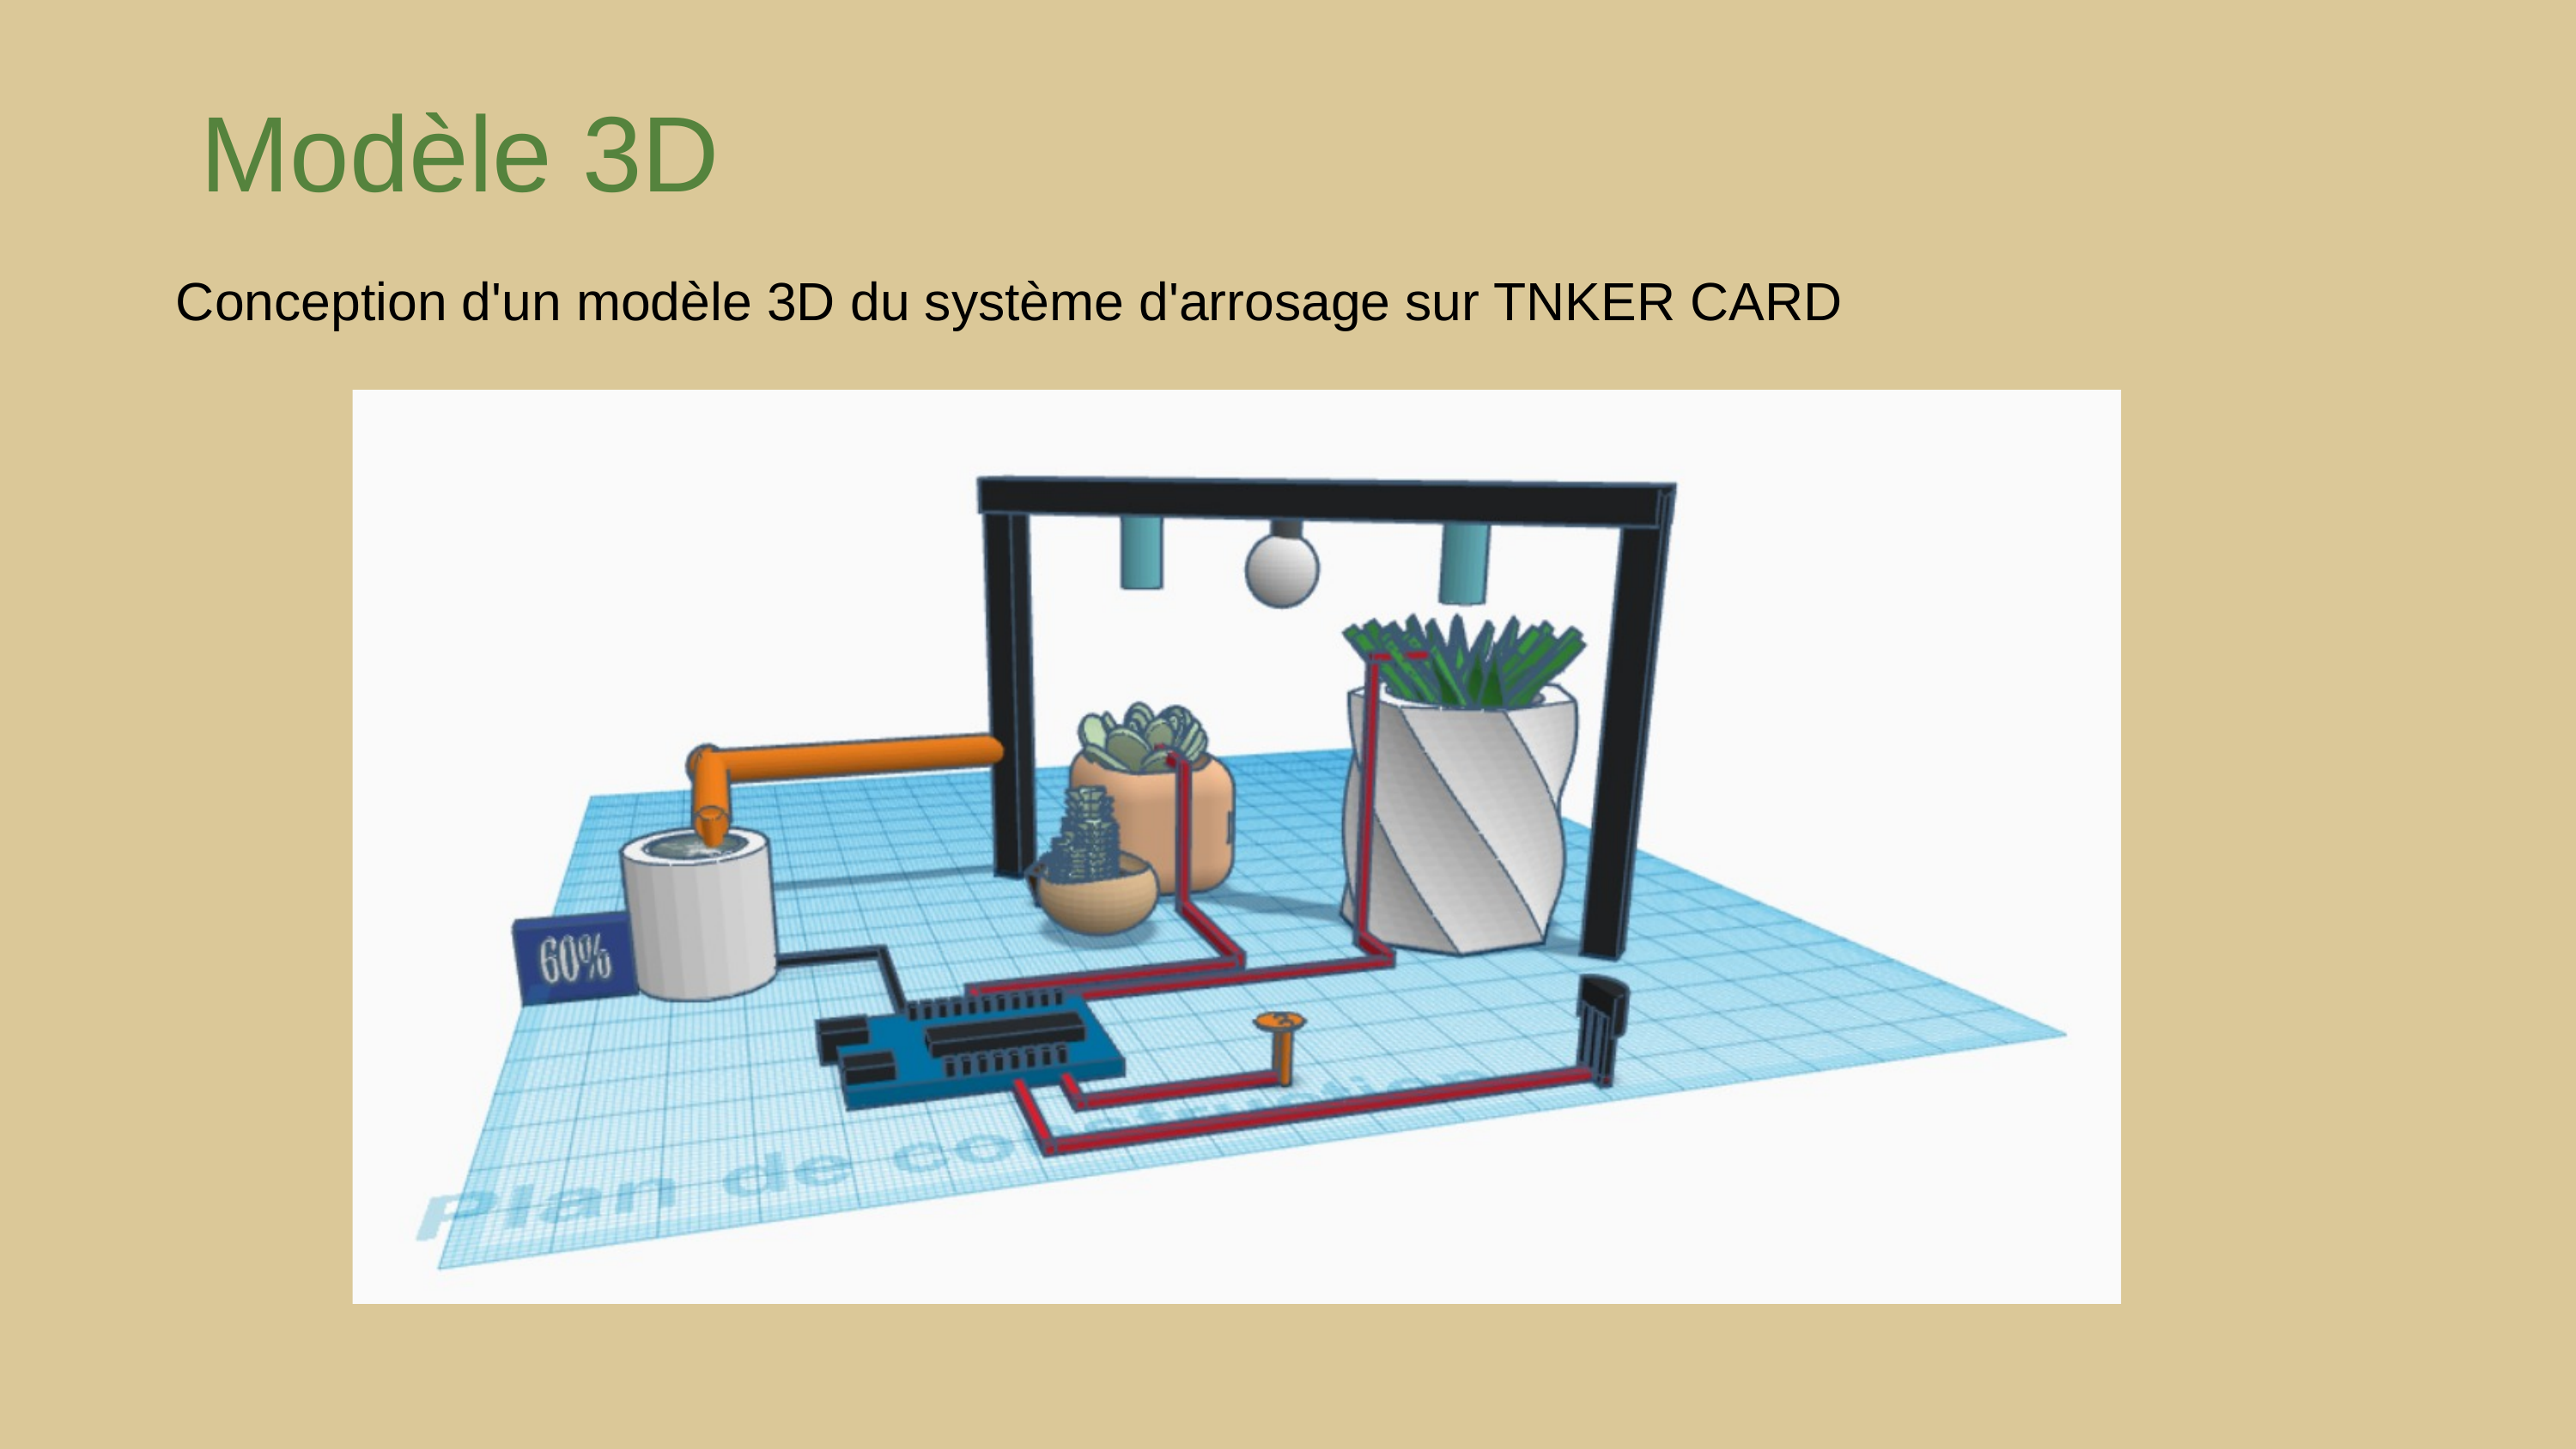

Modèle 3D
Conception d'un modèle 3D du système d'arrosage sur TNKER CARD